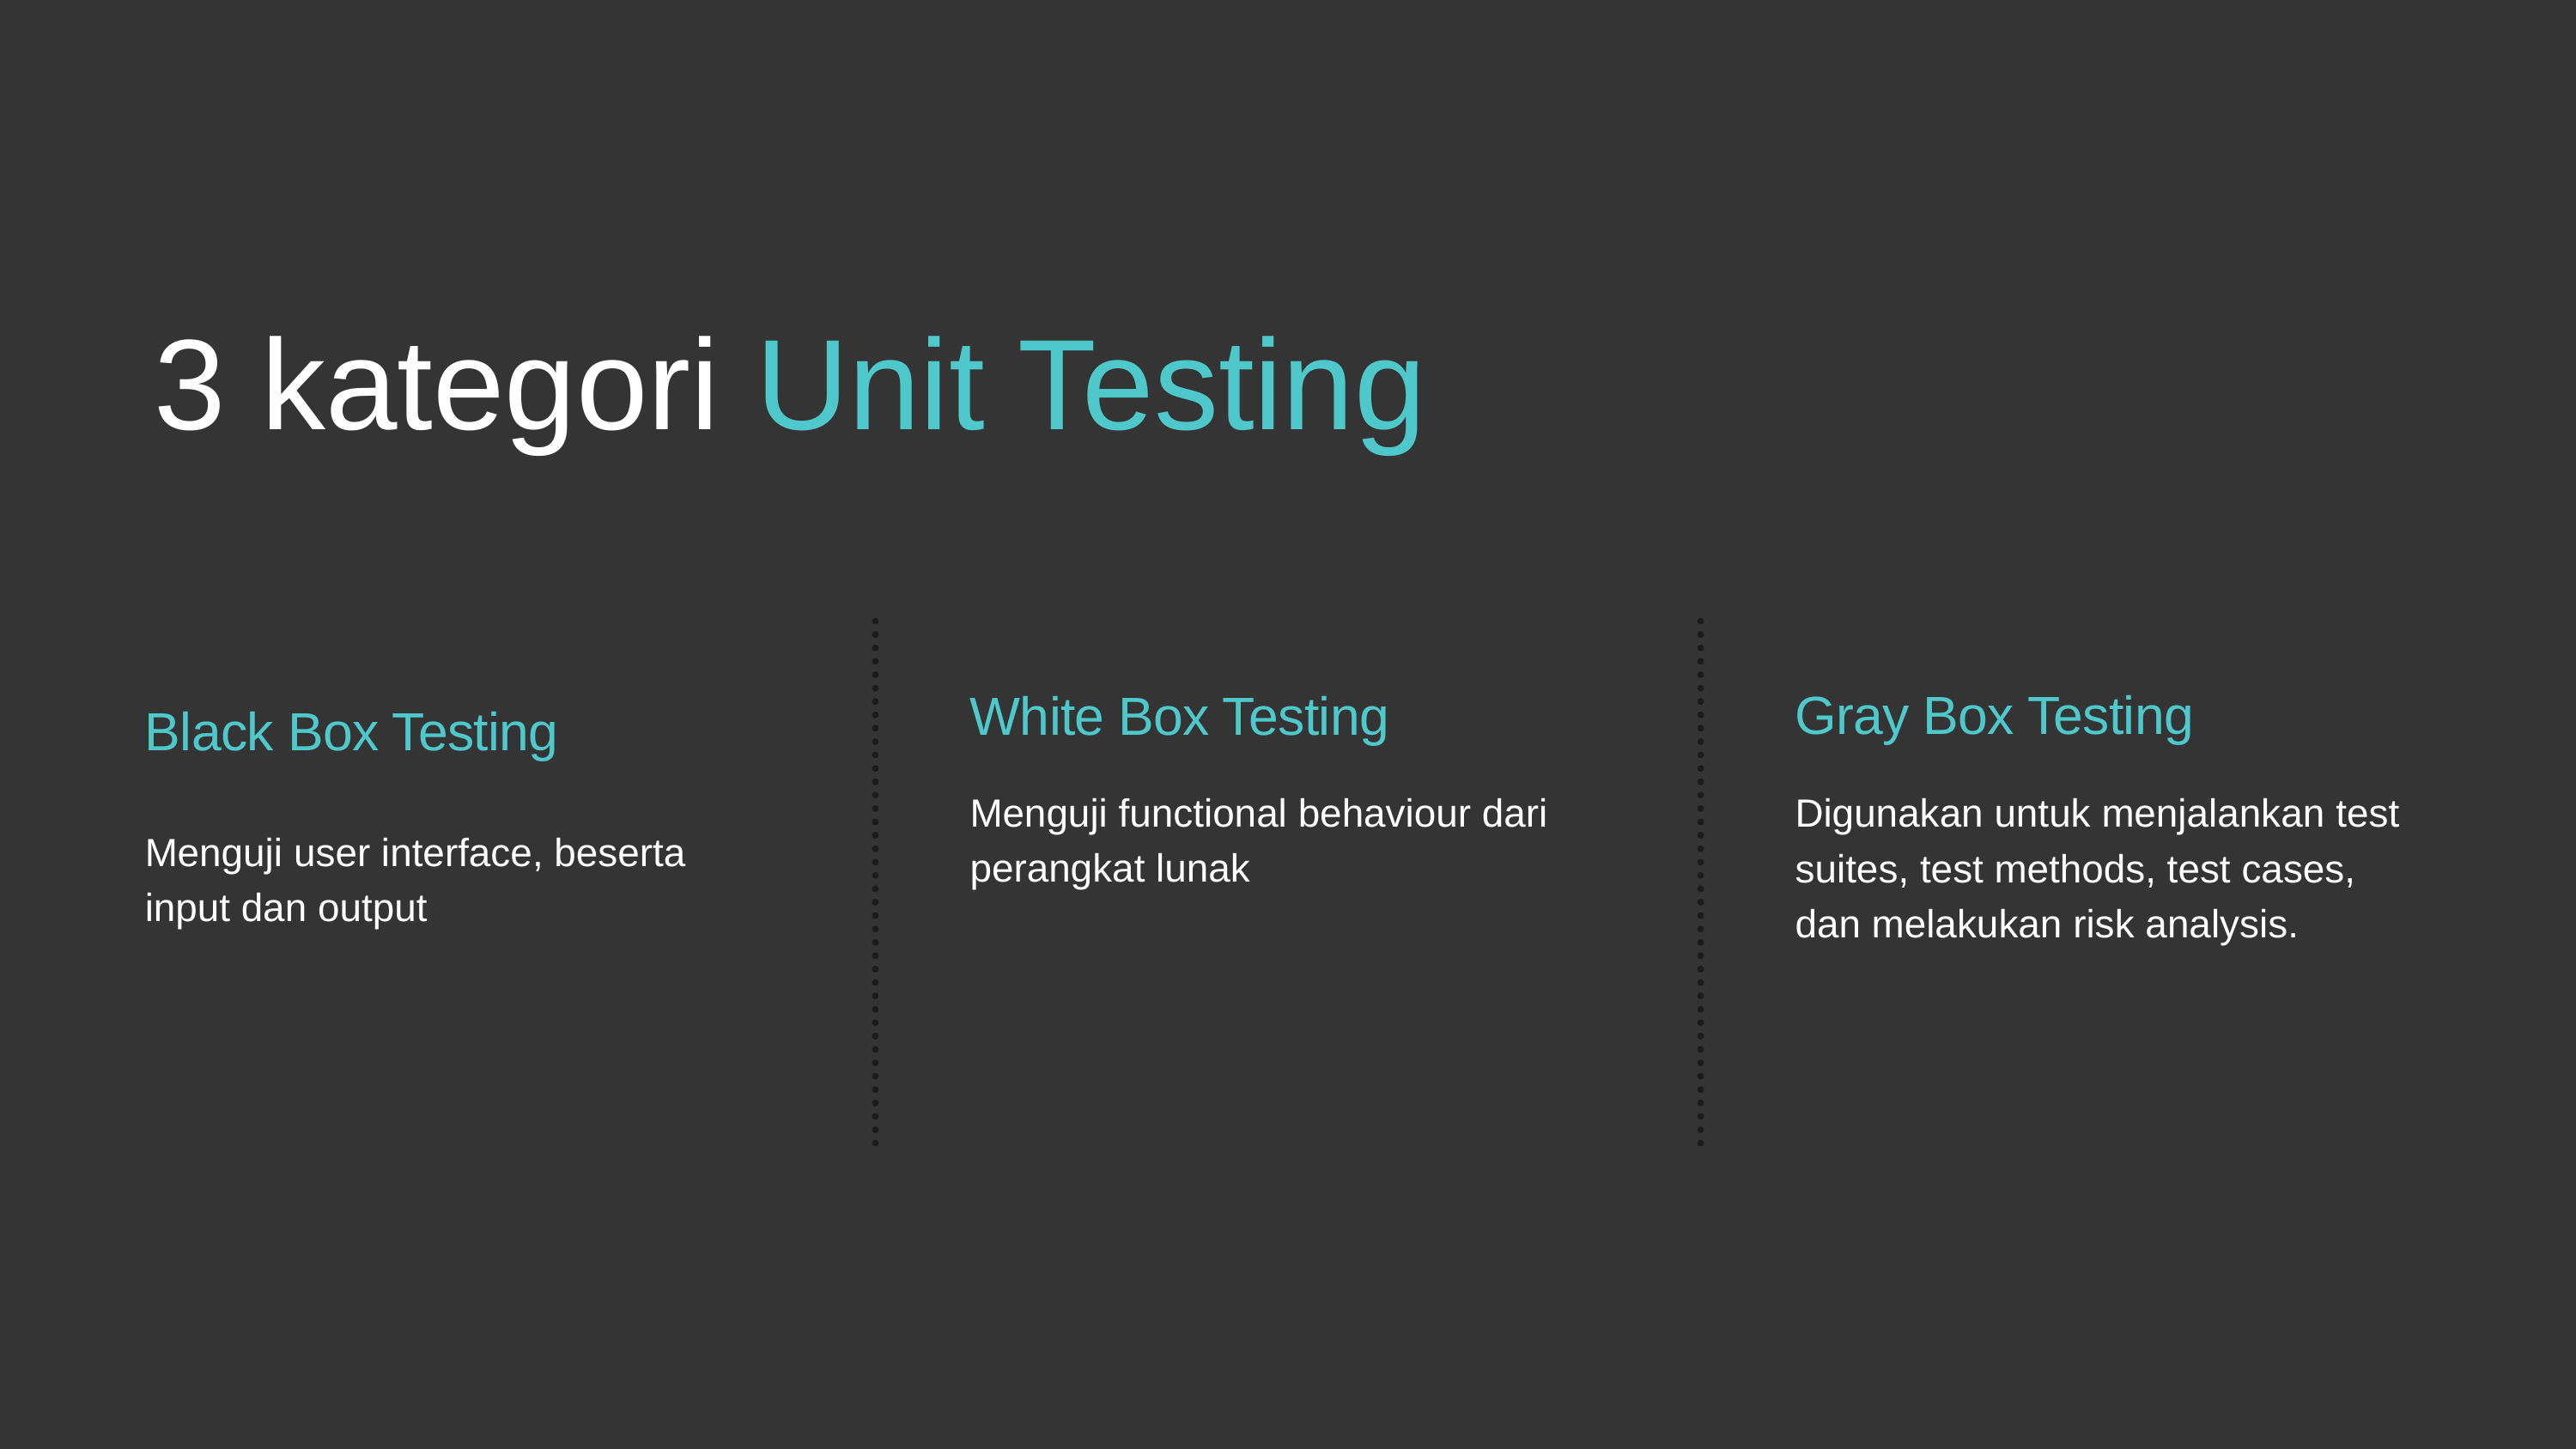

3 kategori Unit Testing
Gray Box Testing
Digunakan untuk menjalankan test suites, test methods, test cases, dan melakukan risk analysis.
White Box Testing
Menguji functional behaviour dari perangkat lunak
Black Box Testing
Menguji user interface, beserta input dan output